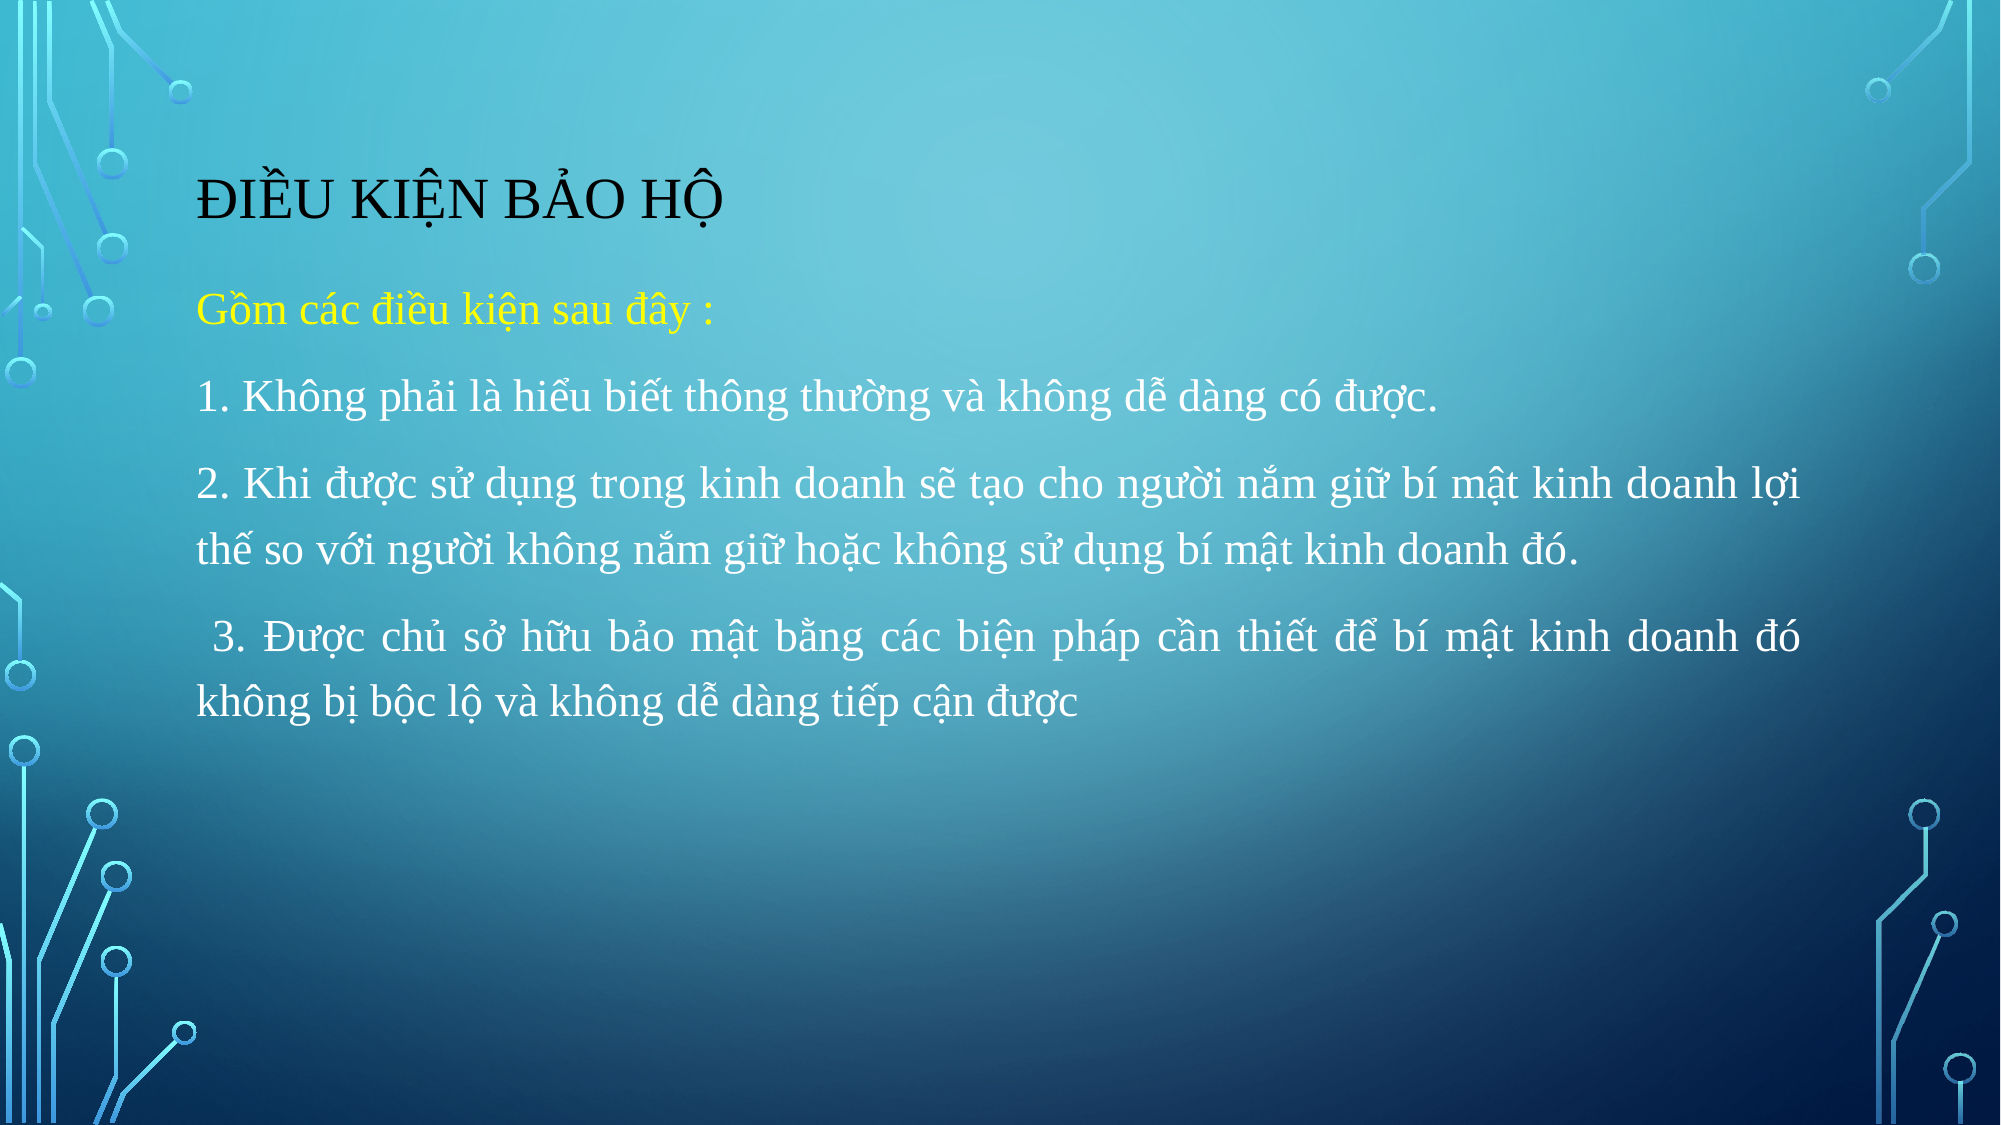

# Điều kiện bảo hộ
Gồm các điều kiện sau đây :
1. Không phải là hiểu biết thông thường và không dễ dàng có được.
2. Khi được sử dụng trong kinh doanh sẽ tạo cho người nắm giữ bí mật kinh doanh lợi thế so với người không nắm giữ hoặc không sử dụng bí mật kinh doanh đó.
 3. Được chủ sở hữu bảo mật bằng các biện pháp cần thiết để bí mật kinh doanh đó không bị bộc lộ và không dễ dàng tiếp cận được